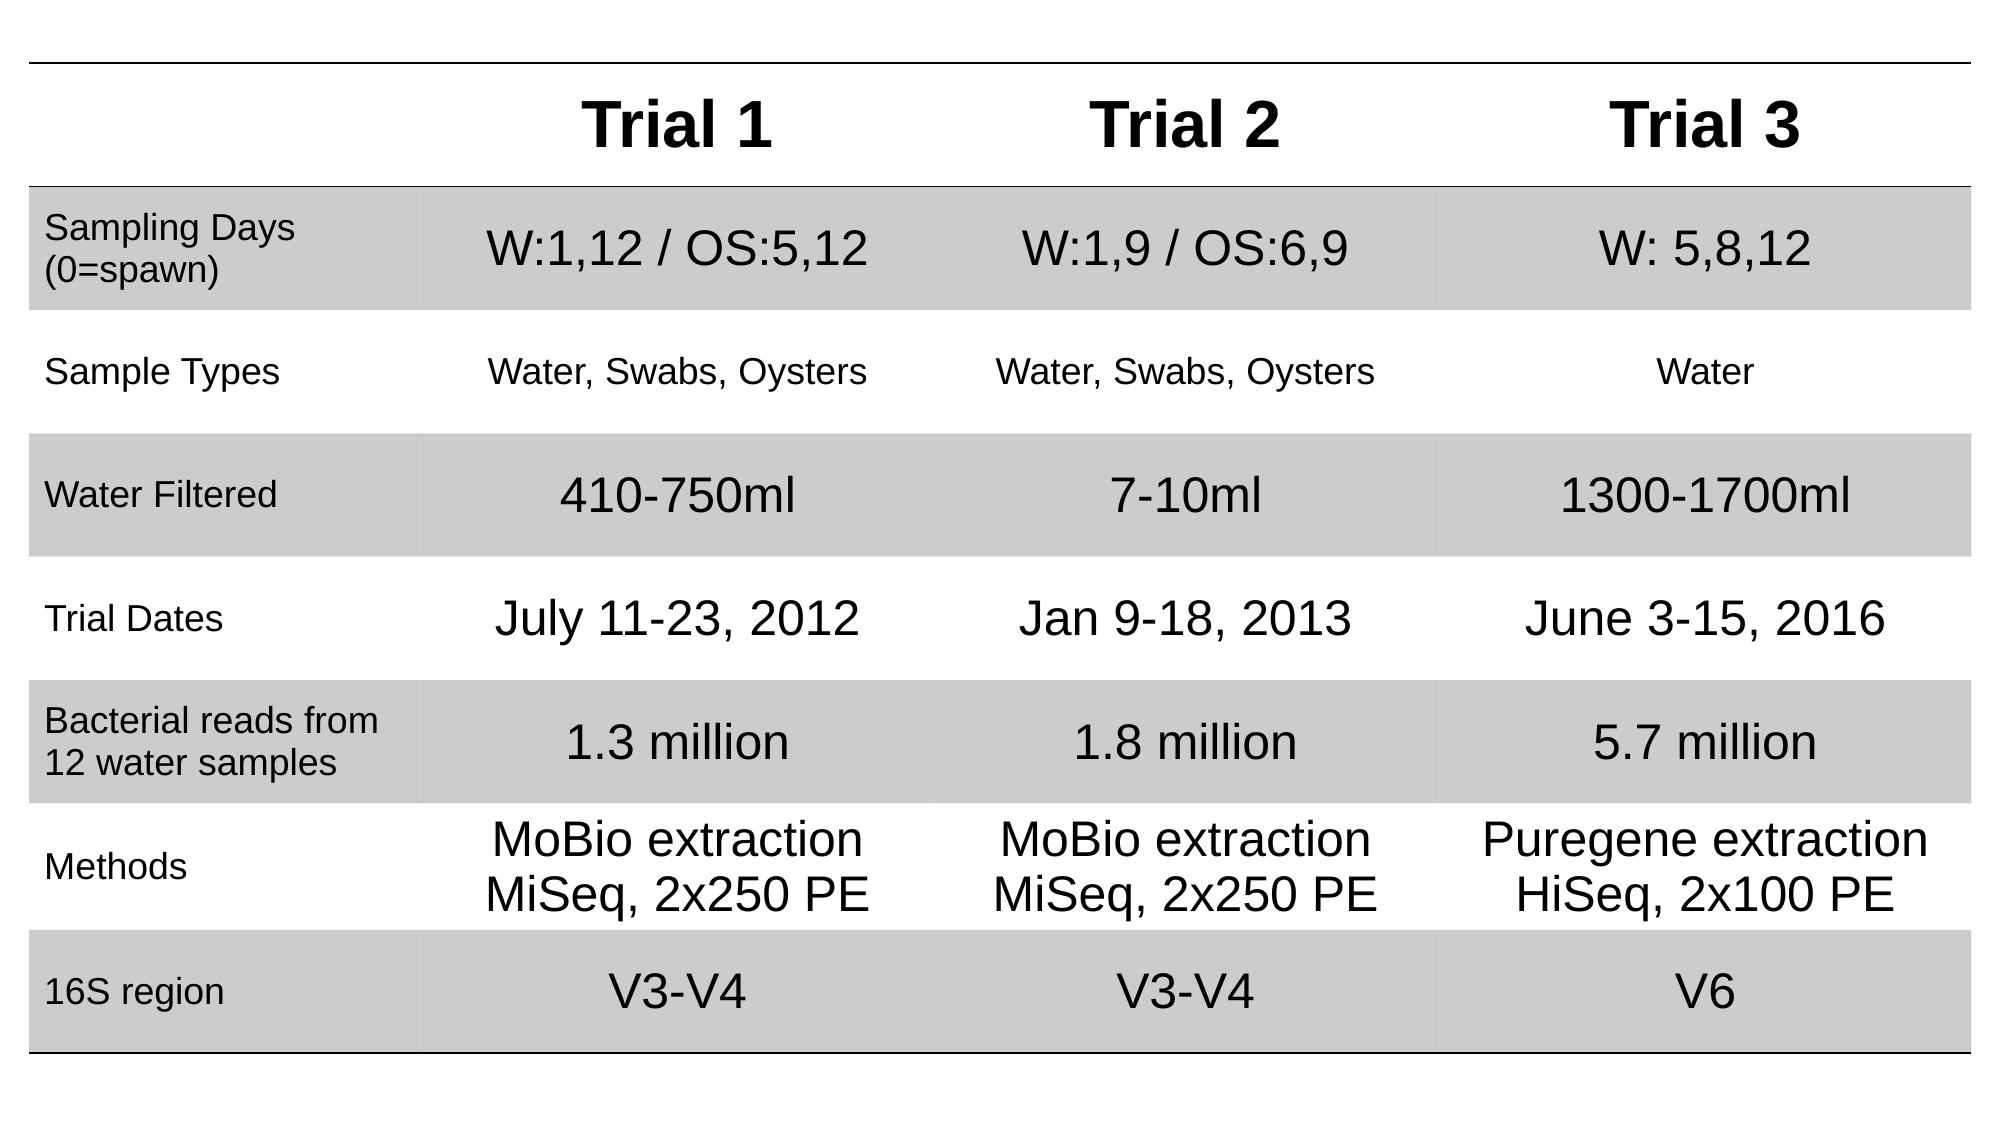

|  | Trial 1 | Trial 2 | Trial 3 |
| --- | --- | --- | --- |
| Sampling Days (0=spawn) | W:1,12 / OS:5,12 | W:1,9 / OS:6,9 | W: 5,8,12 |
| Sample Types | Water, Swabs, Oysters | Water, Swabs, Oysters | Water |
| Water Filtered | 410-750ml | 7-10ml | 1300-1700ml |
| Trial Dates | July 11-23, 2012 | Jan 9-18, 2013 | June 3-15, 2016 |
| Bacterial reads from 12 water samples | 1.3 million | 1.8 million | 5.7 million |
| Methods | MoBio extraction MiSeq, 2x250 PE | MoBio extraction MiSeq, 2x250 PE | Puregene extraction HiSeq, 2x100 PE |
| 16S region | V3-V4 | V3-V4 | V6 |